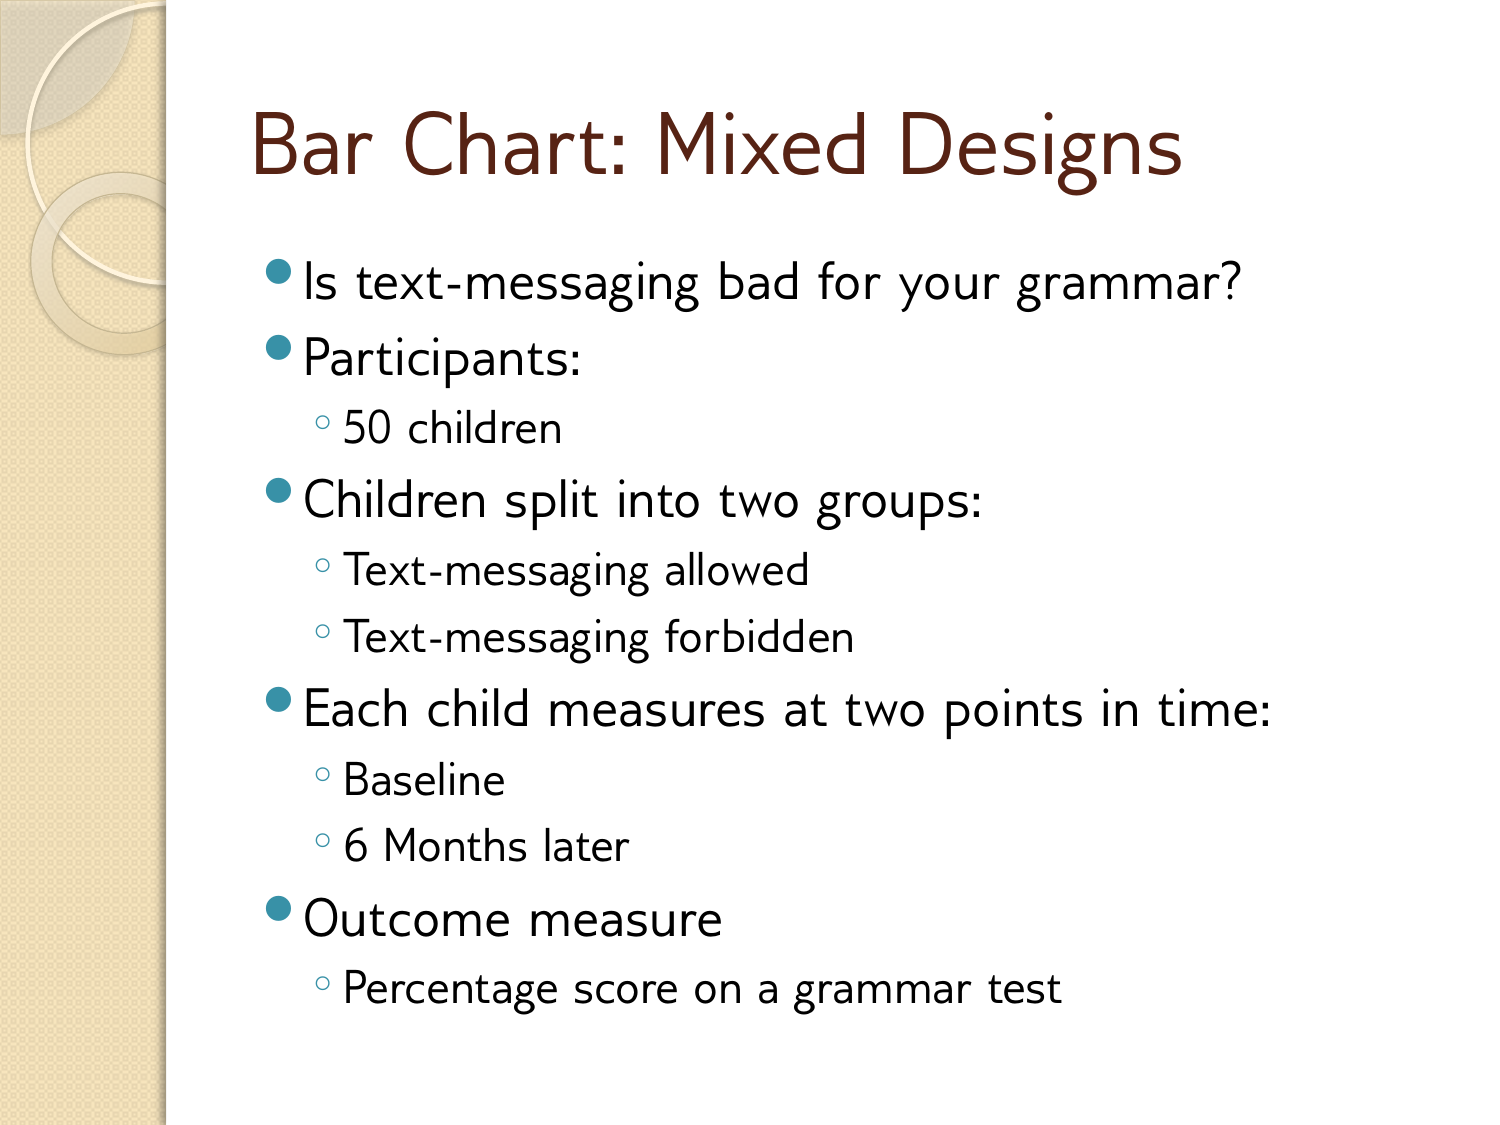

# Bar Chart: Mixed Designs
Is text-messaging bad for your grammar?
Participants:
50 children
Children split into two groups:
Text-messaging allowed
Text-messaging forbidden
Each child measures at two points in time:
Baseline
6 Months later
Outcome measure
Percentage score on a grammar test